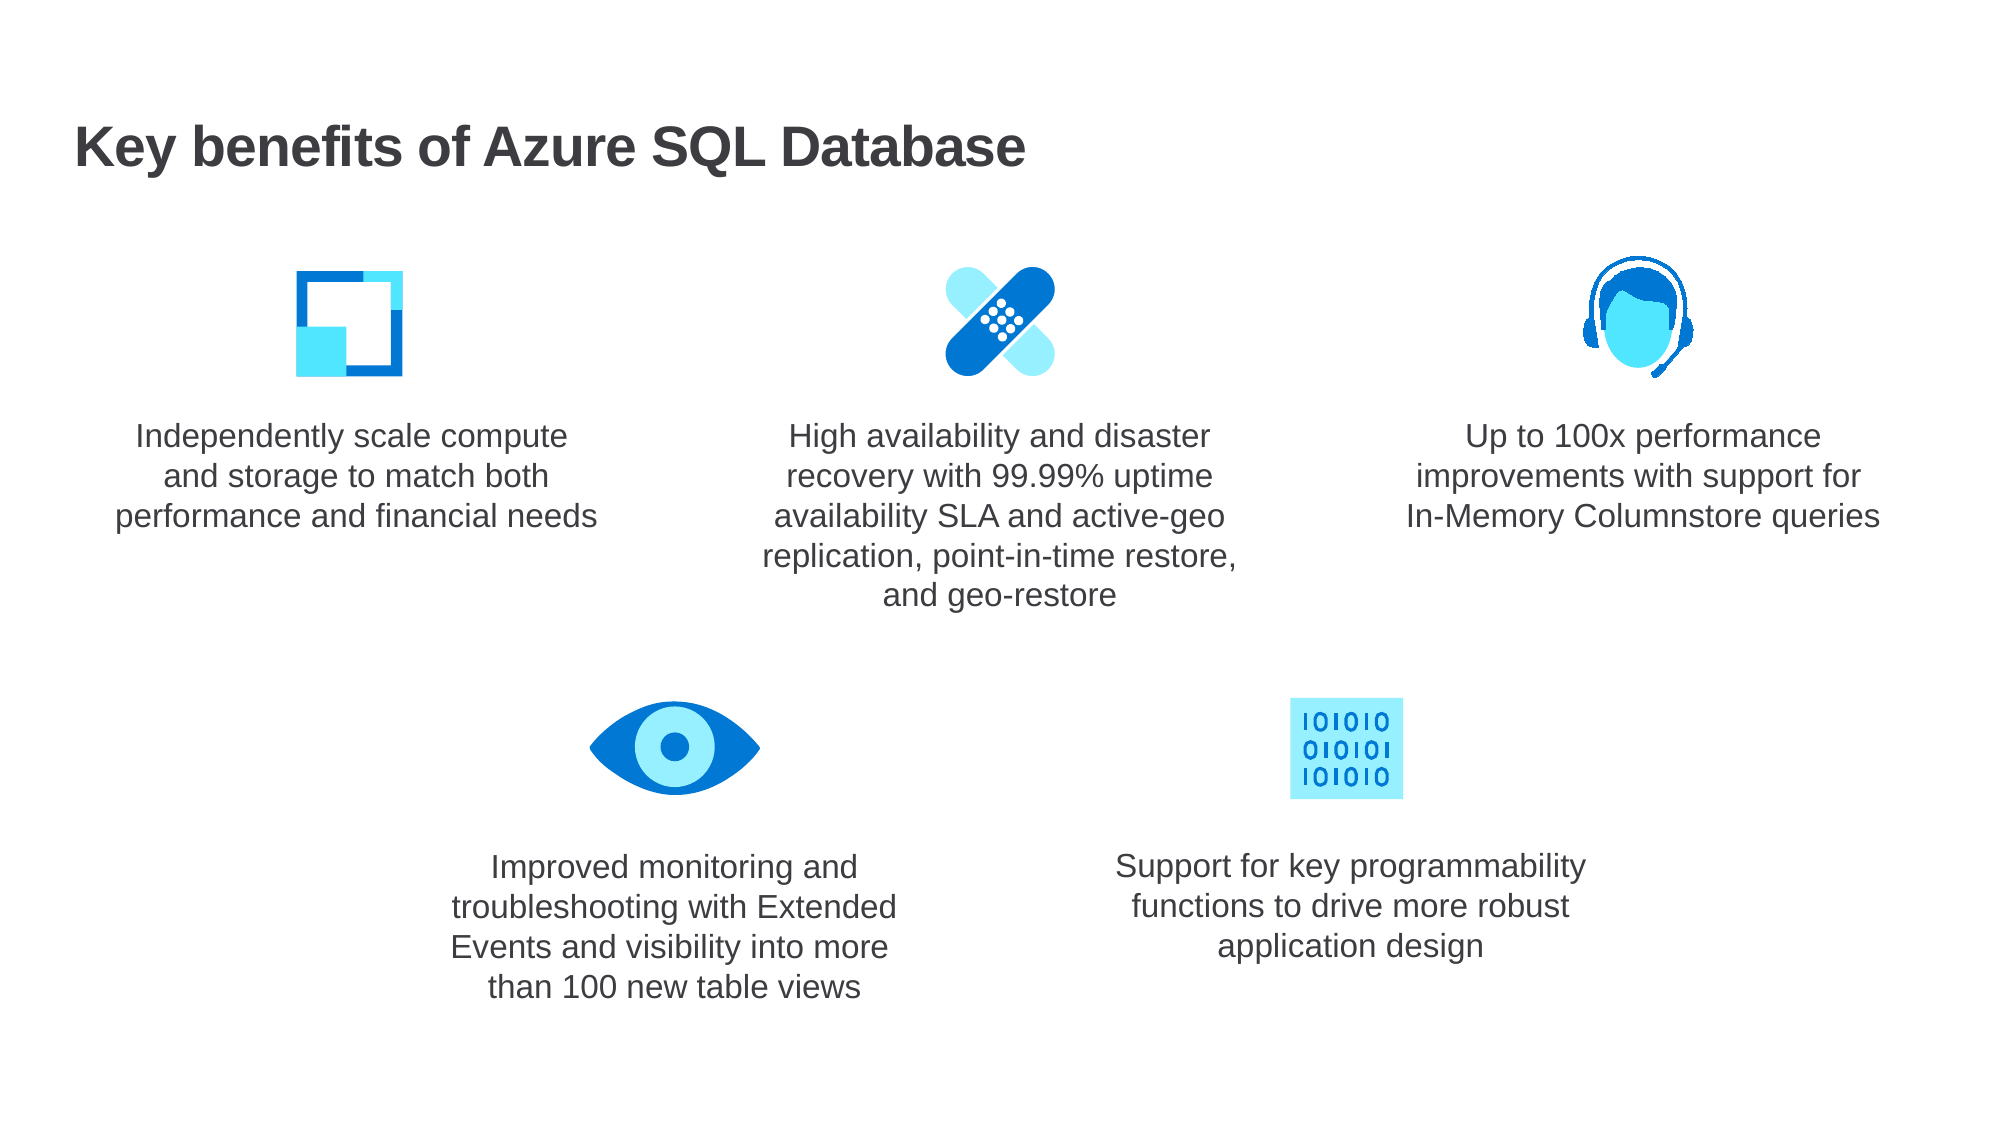

# Key benefits of Azure SQL Database

Up to 100x performance improvements with support for
In-Memory Columnstore queries
Independently scale compute
and storage to match both performance and financial needs
High availability and disaster recovery with 99.99% uptime availability SLA and active-geo replication, point-in-time restore, and geo-restore

Support for key programmability functions to drive more robust application design
Improved monitoring and troubleshooting with Extended Events and visibility into more
than 100 new table views